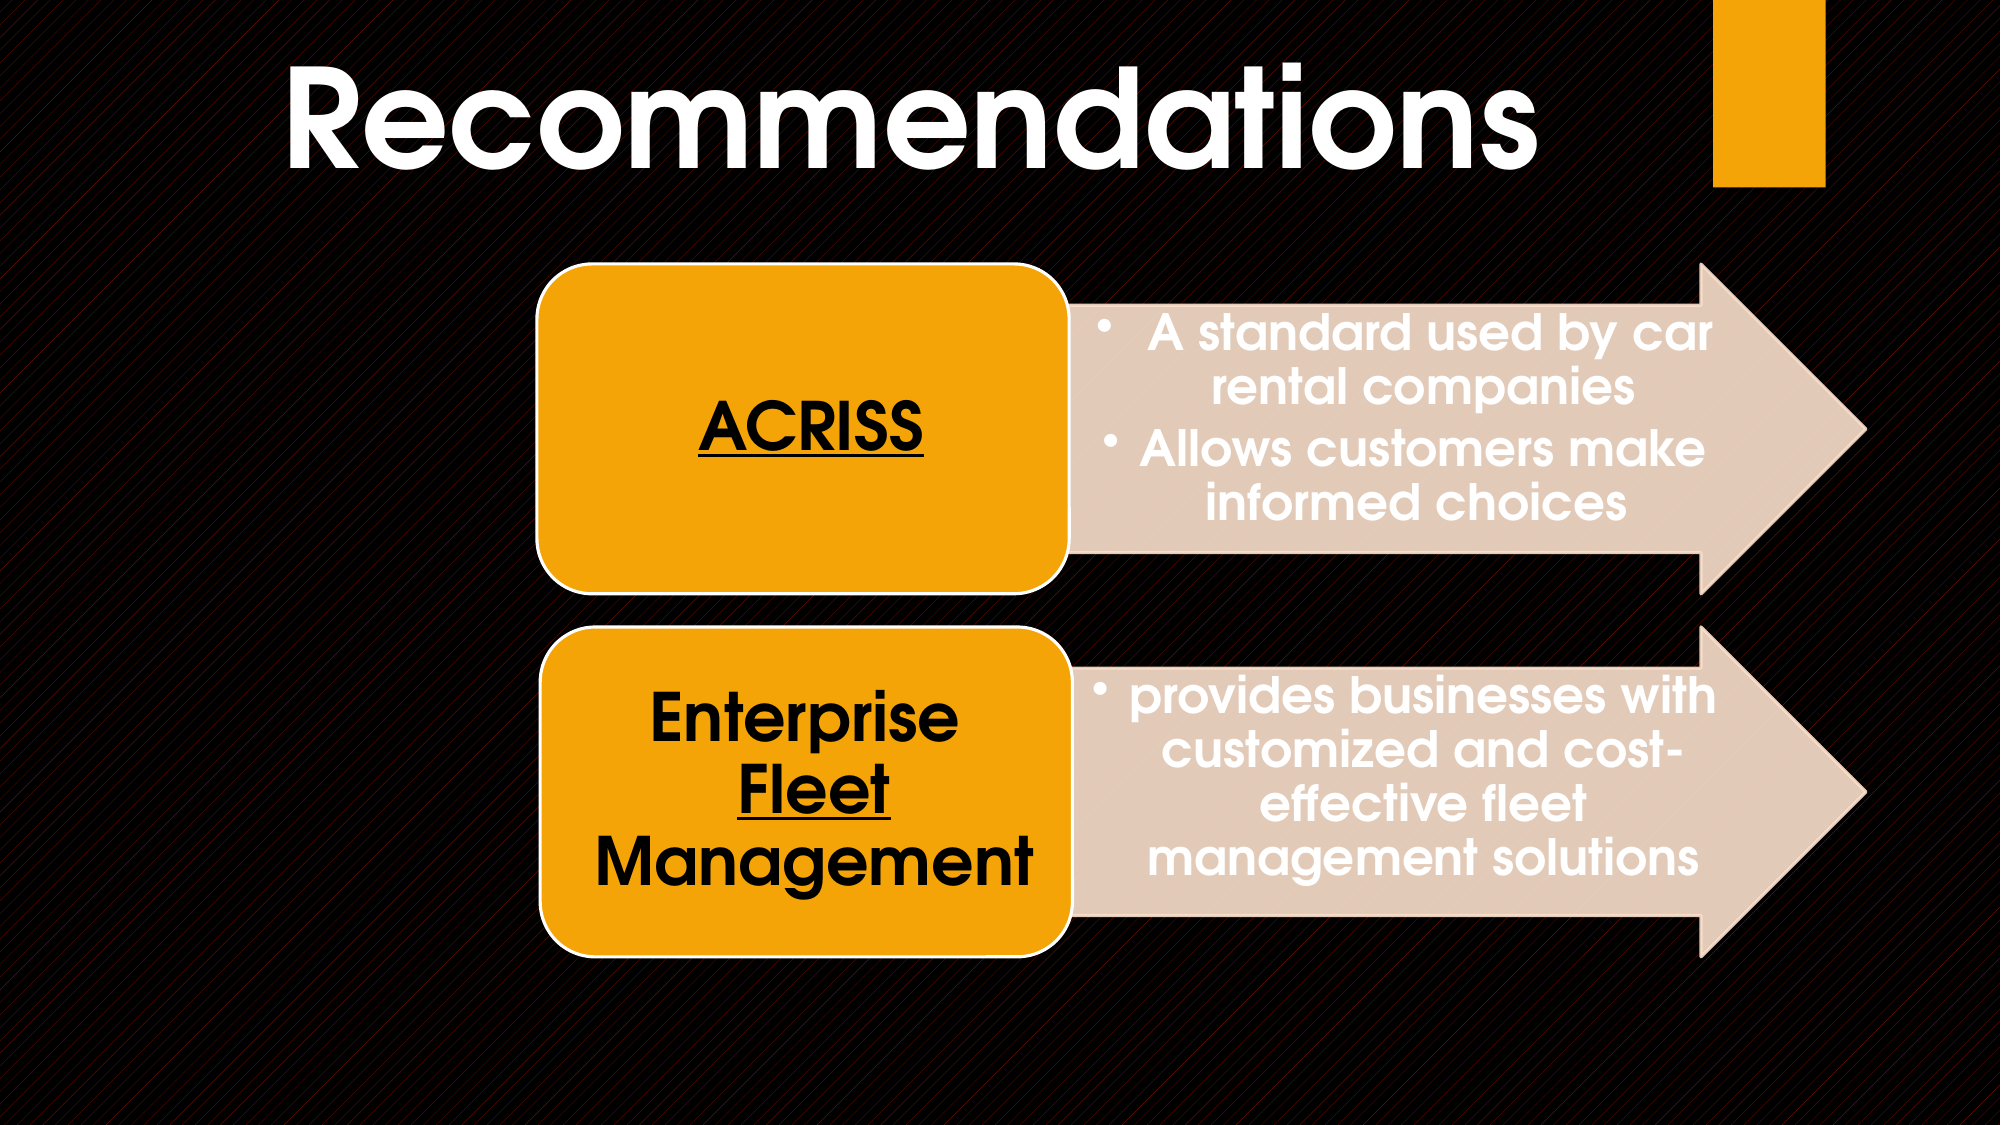

Recommendations
 A standard used by car rental companies
Allows customers make informed choices
ACRISS
provides businesses with customized and cost-effective fleet management solutions

Enterprise Fleet Management